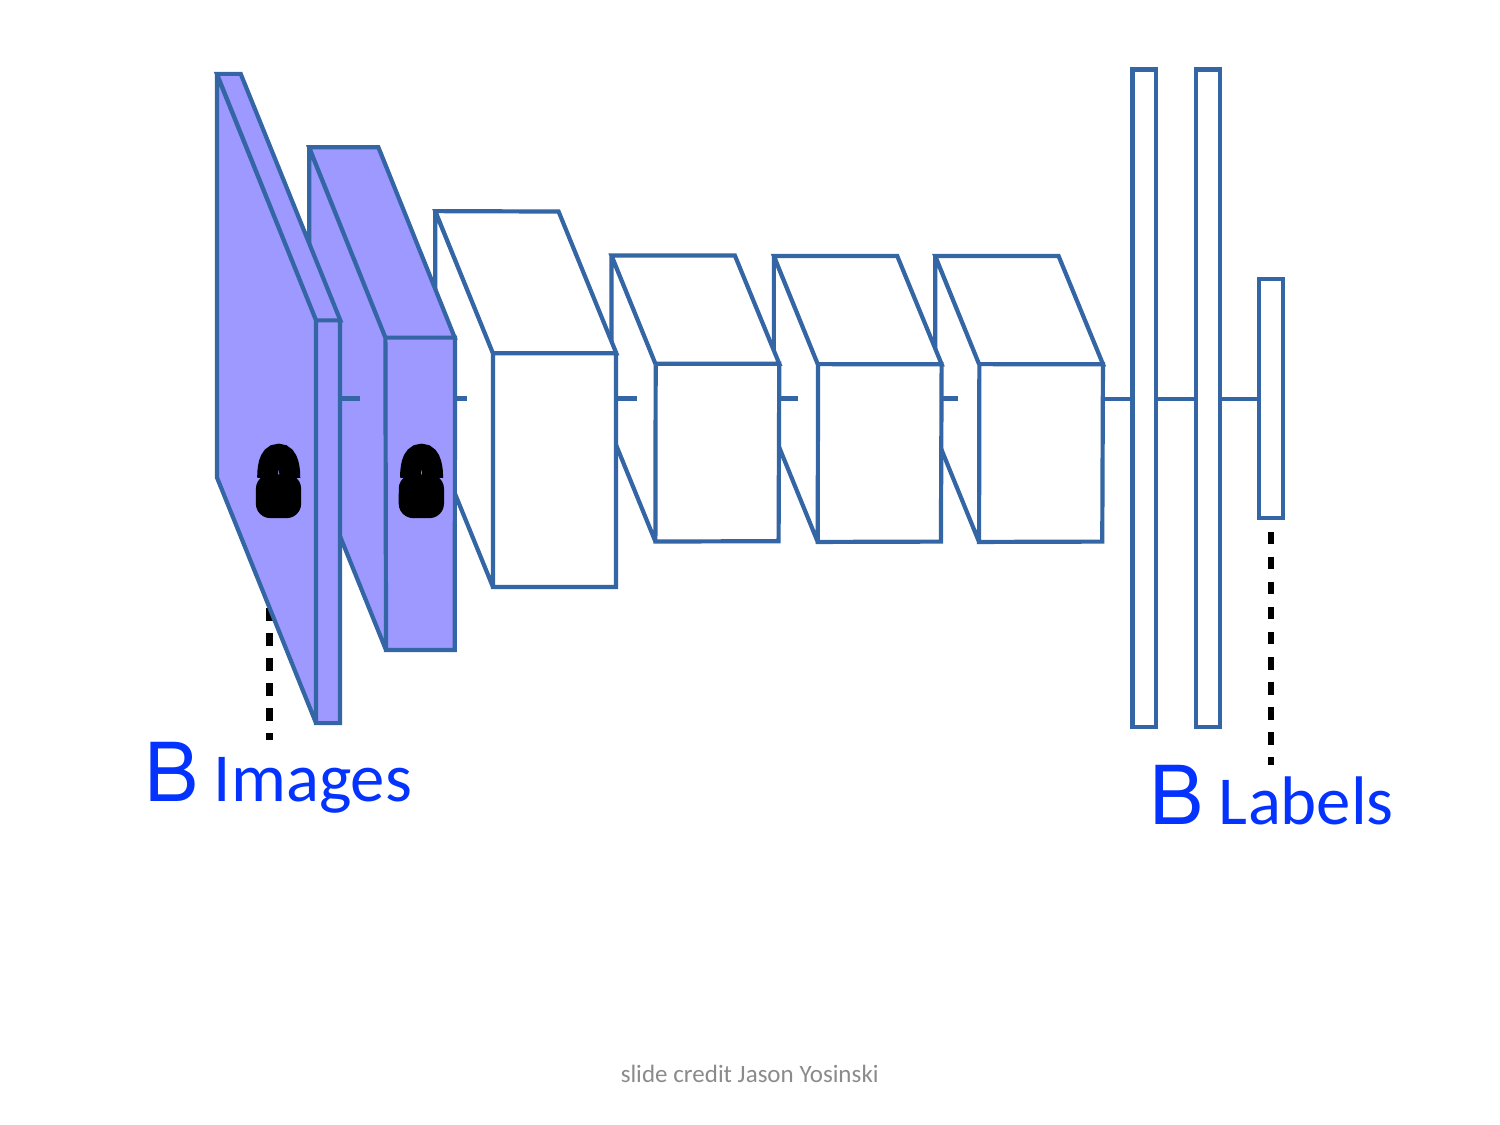

B Images
B Labels
slide credit Jason Yosinski